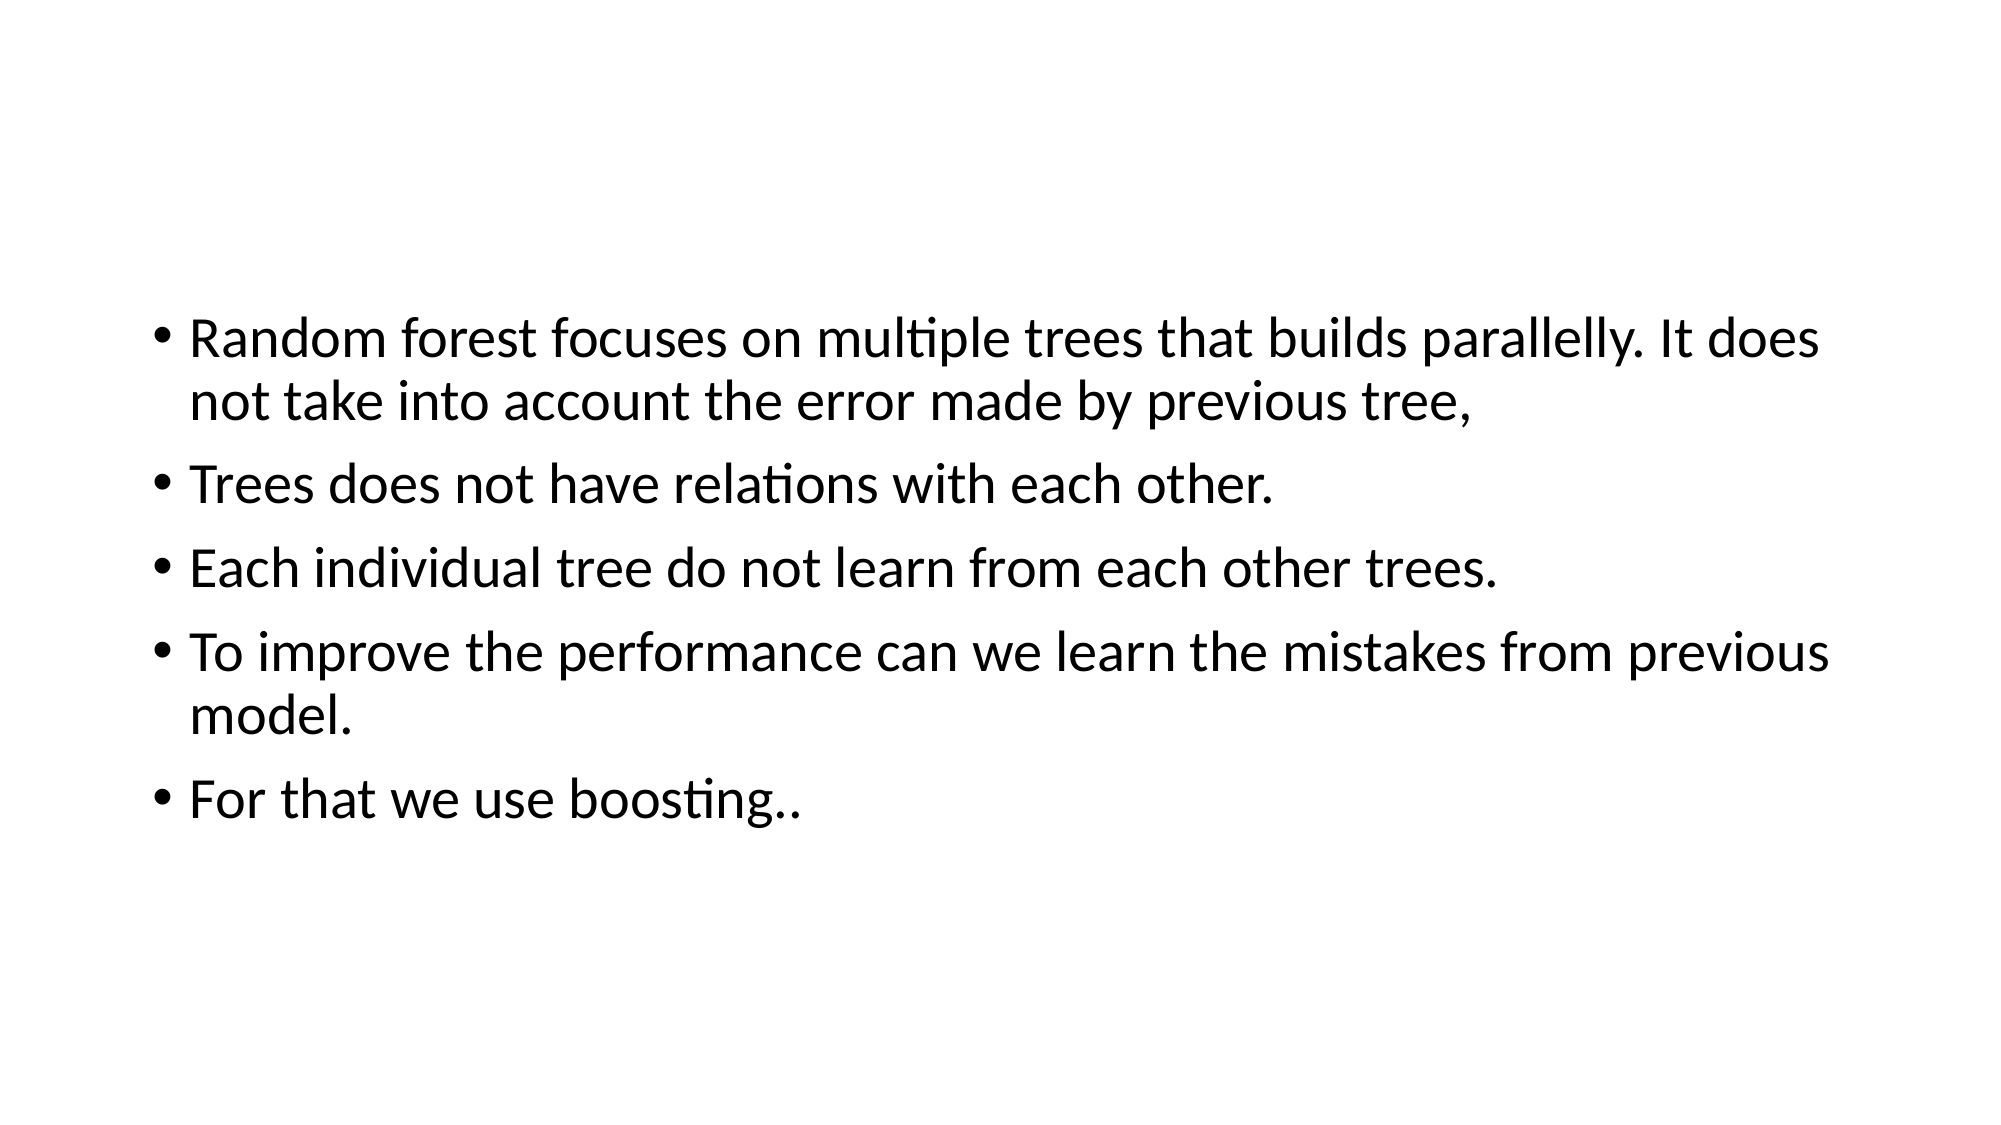

#
Random forest focuses on multiple trees that builds parallelly. It does not take into account the error made by previous tree,
Trees does not have relations with each other.
Each individual tree do not learn from each other trees.
To improve the performance can we learn the mistakes from previous model.
For that we use boosting..